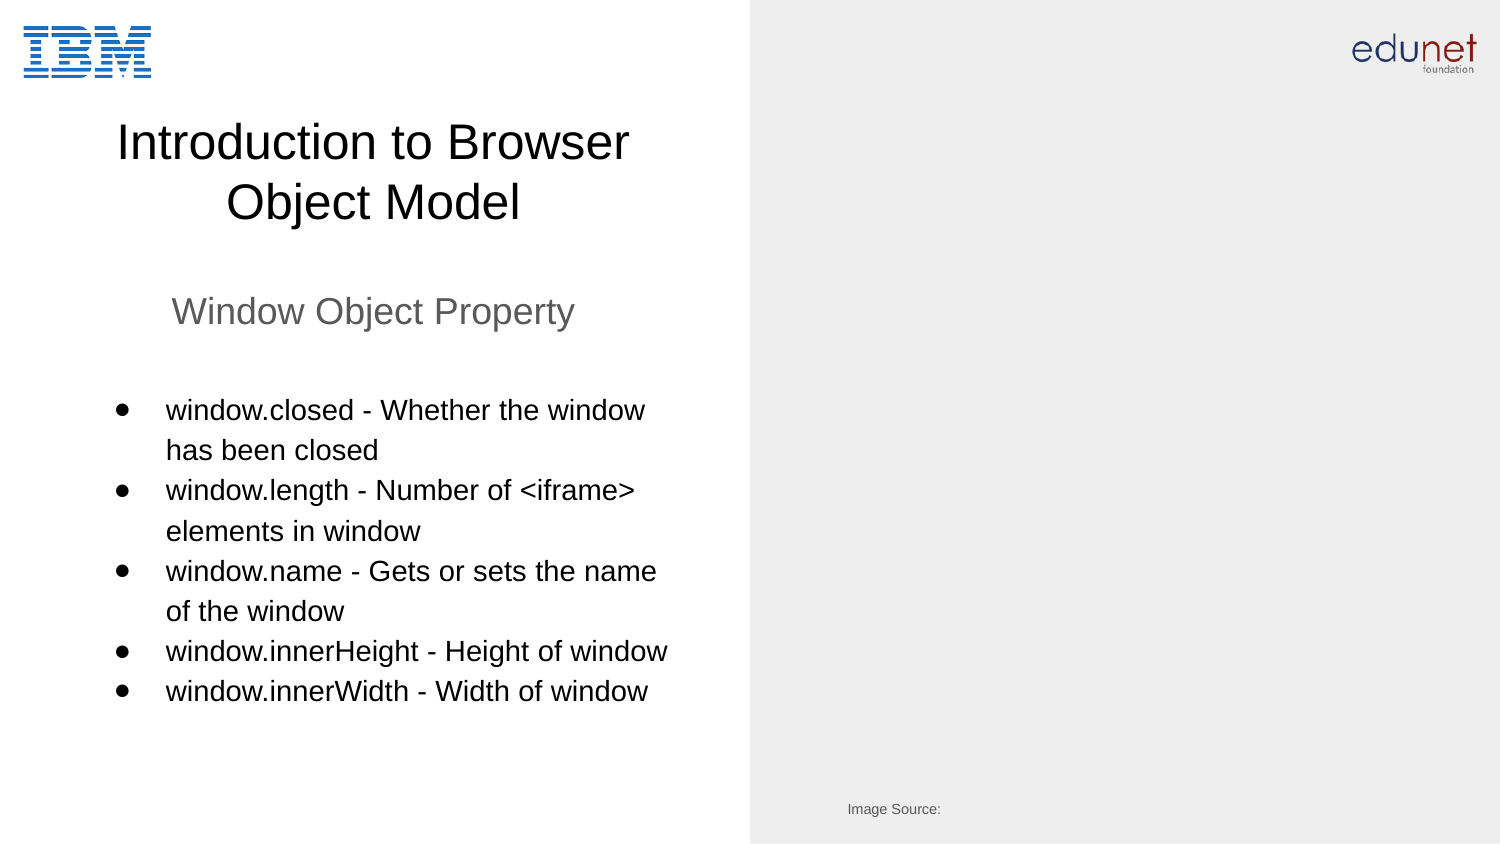

# Introduction to Browser Object Model
Window Object Property
window.closed - Whether the window has been closed
window.length - Number of <iframe> elements in window
window.name - Gets or sets the name of the window
window.innerHeight - Height of window
window.innerWidth - Width of window

Image Source: